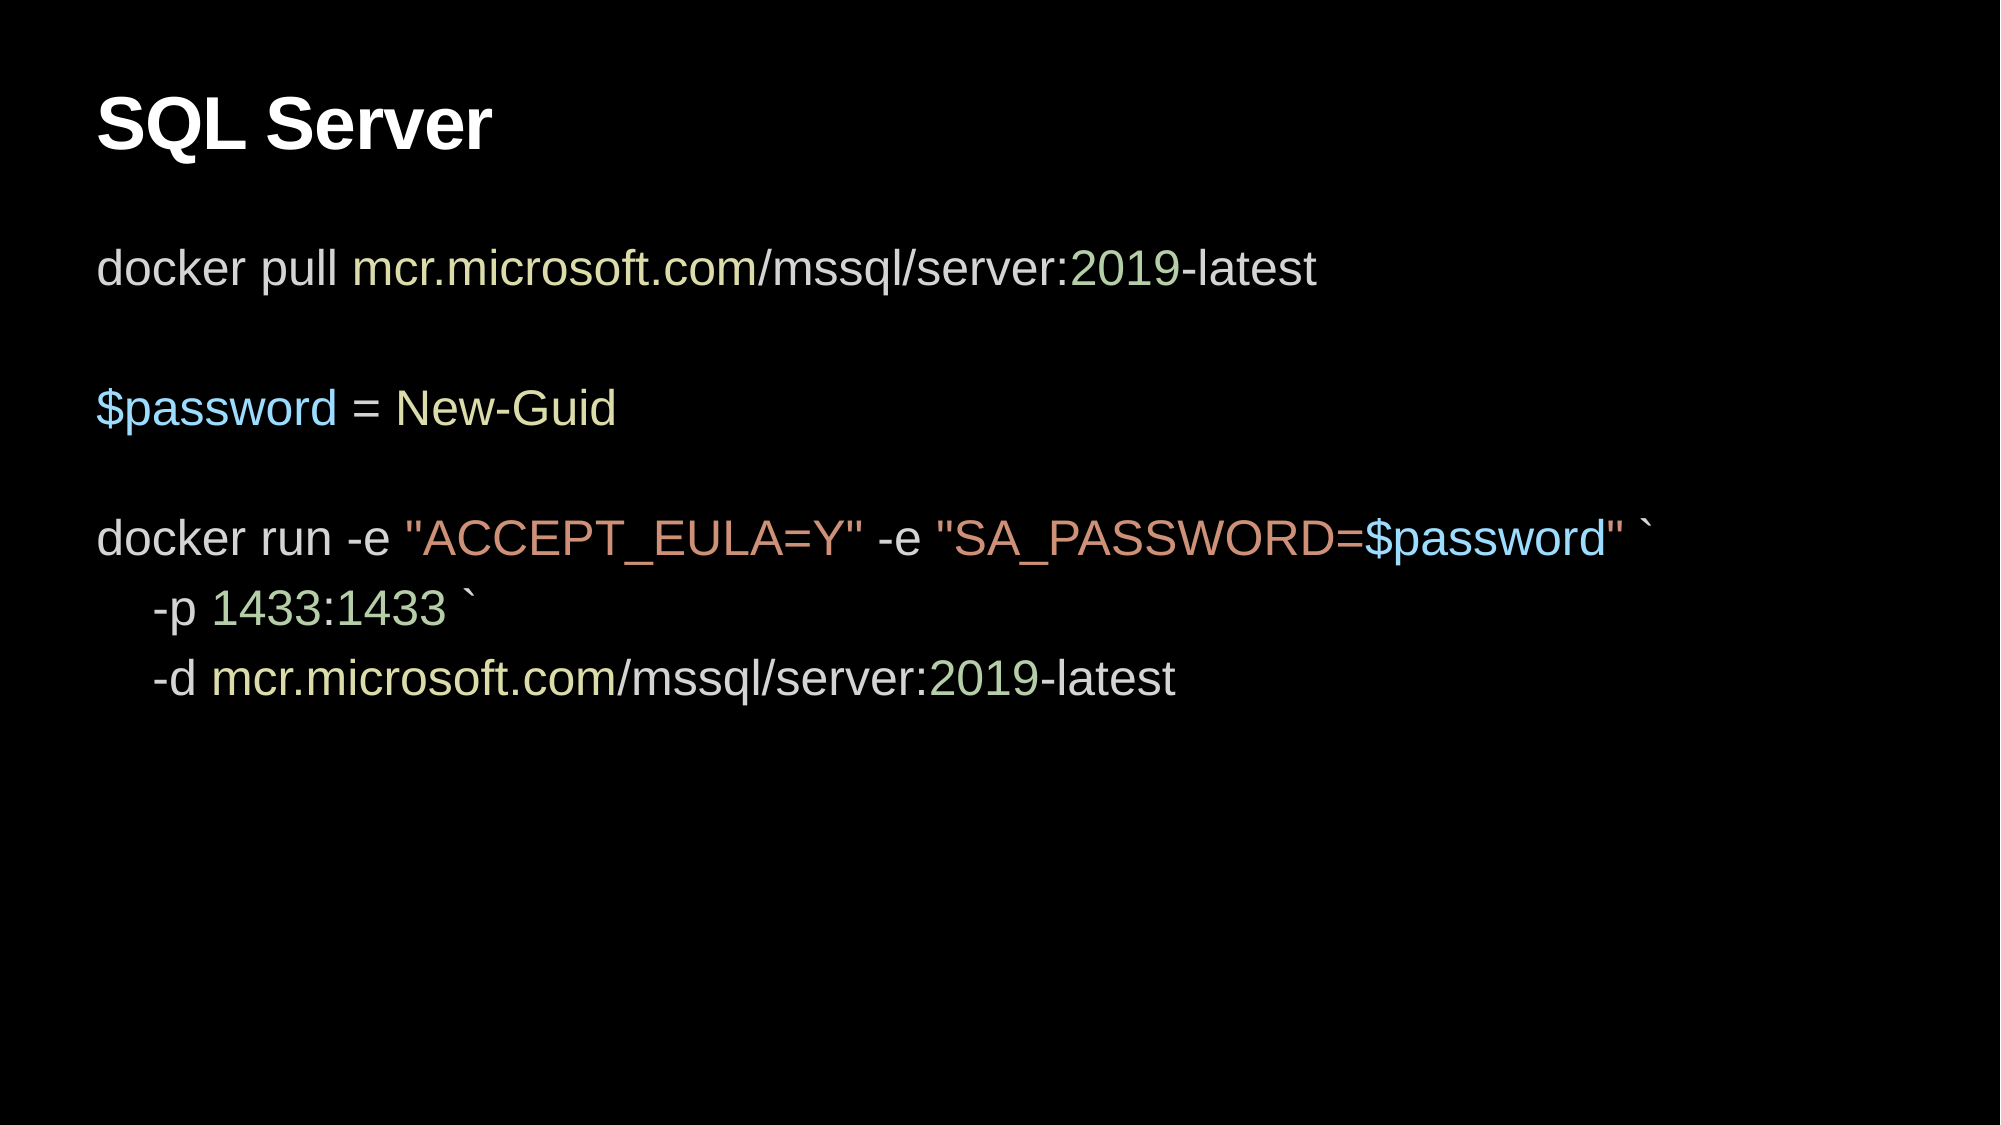

# SQL Server
docker pull mcr.microsoft.com/mssql/server:2019-latest

$password = New-Guid
docker run -e "ACCEPT_EULA=Y" -e "SA_PASSWORD=$password" `
    -p 1433:1433 `
    -d mcr.microsoft.com/mssql/server:2019-latest